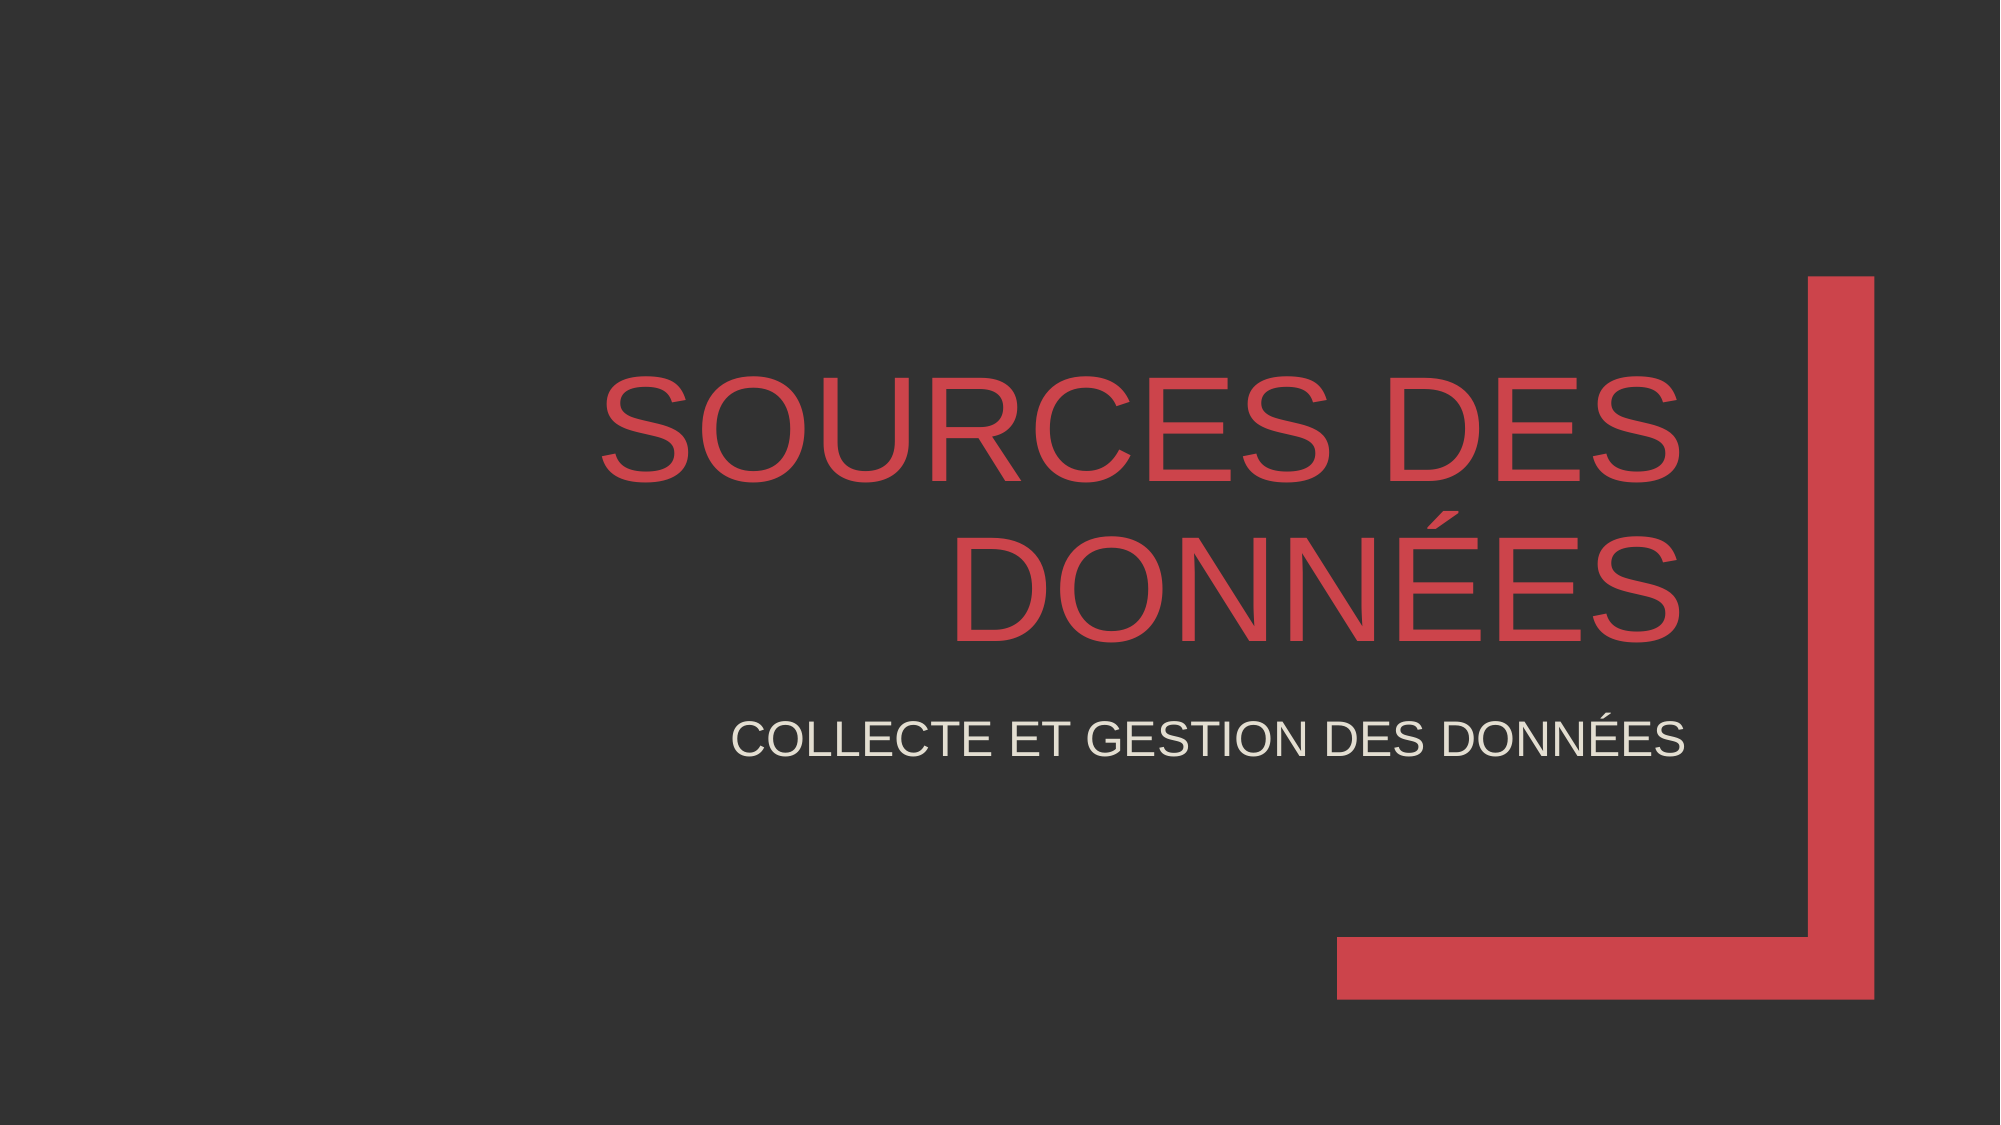

# Sources des données
COLLECTE ET GESTION DES DONNÉES